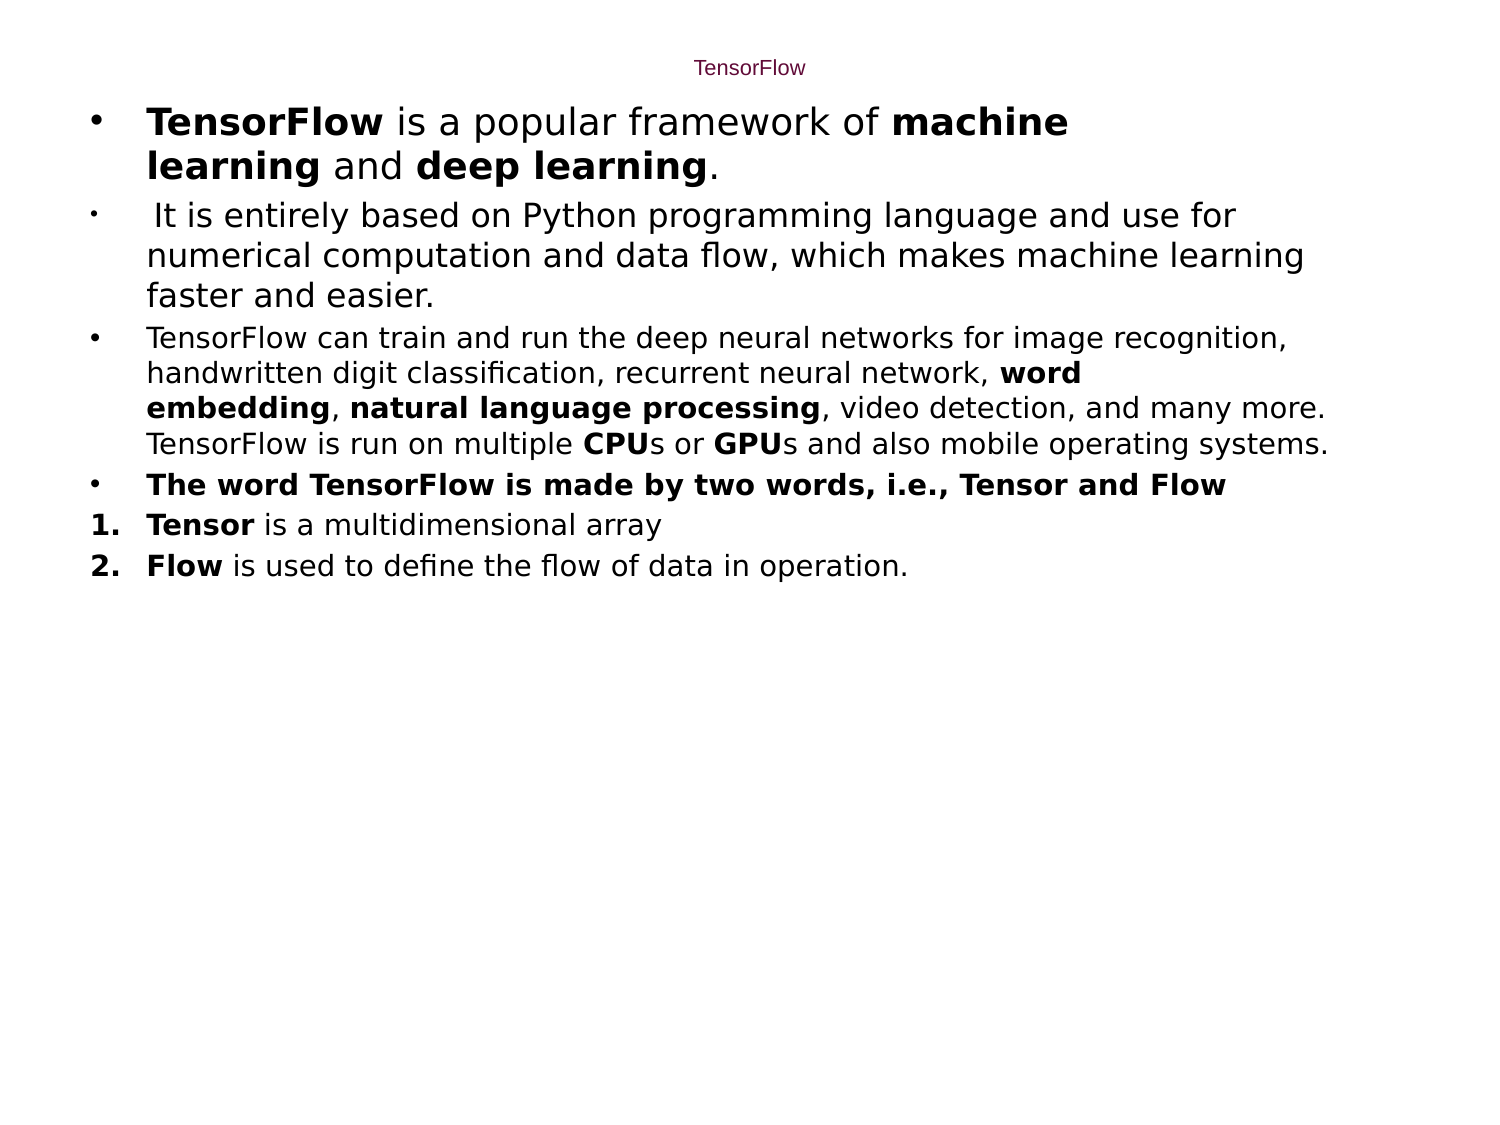

# TensorFlow
TensorFlow is a popular framework of machine learning and deep learning.
 It is entirely based on Python programming language and use for numerical computation and data flow, which makes machine learning faster and easier.
TensorFlow can train and run the deep neural networks for image recognition, handwritten digit classification, recurrent neural network, word embedding, natural language processing, video detection, and many more. TensorFlow is run on multiple CPUs or GPUs and also mobile operating systems.
The word TensorFlow is made by two words, i.e., Tensor and Flow
Tensor is a multidimensional array
Flow is used to define the flow of data in operation.